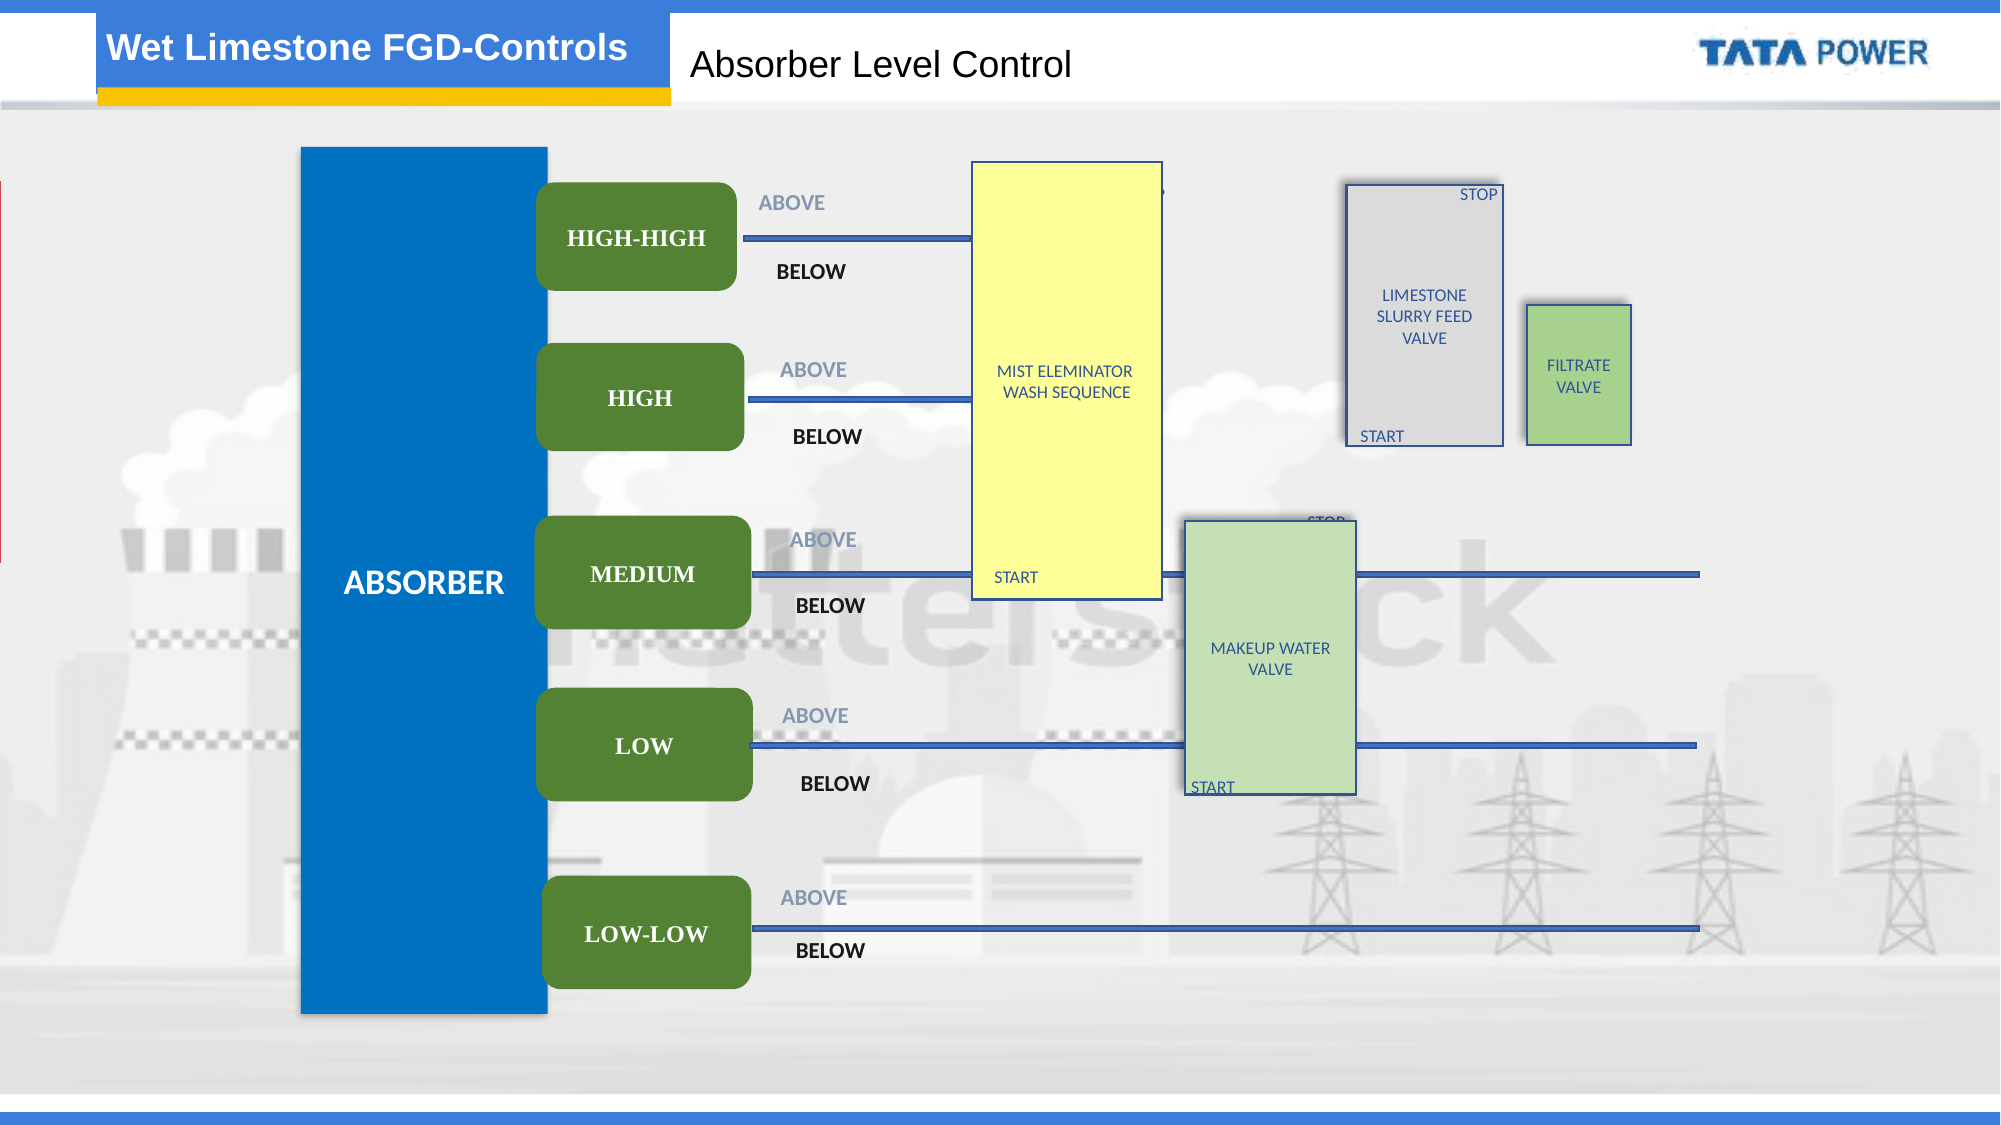

Absorber Level Control
ABSORBER
MIST ELEMINATOR  WASH SEQUENCE
ABOVE
HIGH-HIGH
LIMESTONE SLURRY FEED VALVE
   STOP
   STOP

BELOW
FILTRATE VALVE
HIGH
ABOVE

BELOW
START
ABOVE
MEDIUM
   STOP
MAKEUP WATER VALVE
START

BELOW
ABOVE
LOW

BELOW
START
ABOVE
LOW-LOW

BELOW
Note to SME: No audio has been mapped for the slide.
We will be needing inputs  from the SME.
TPCL- added